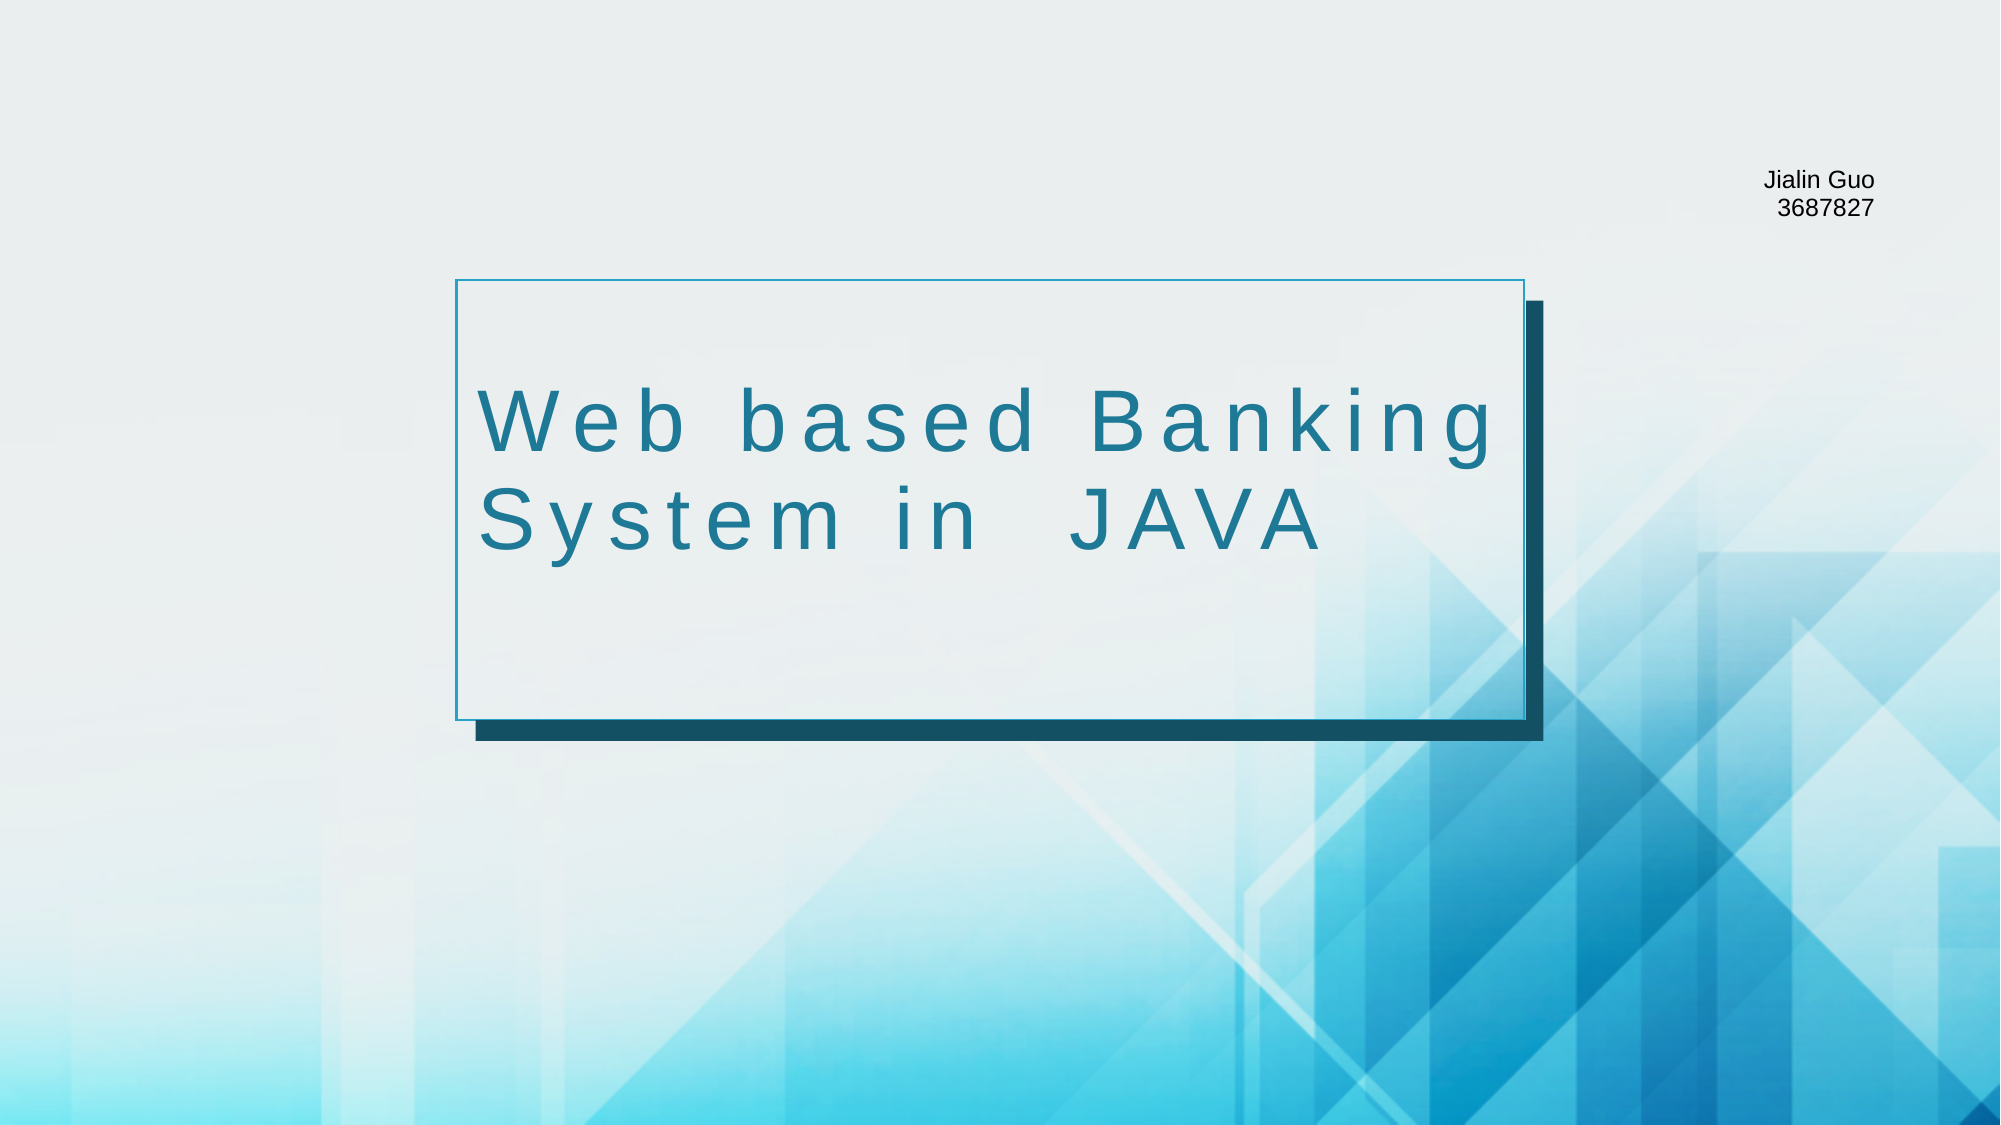

Web based Banking System in  JAVA
Jialin Guo
3687827